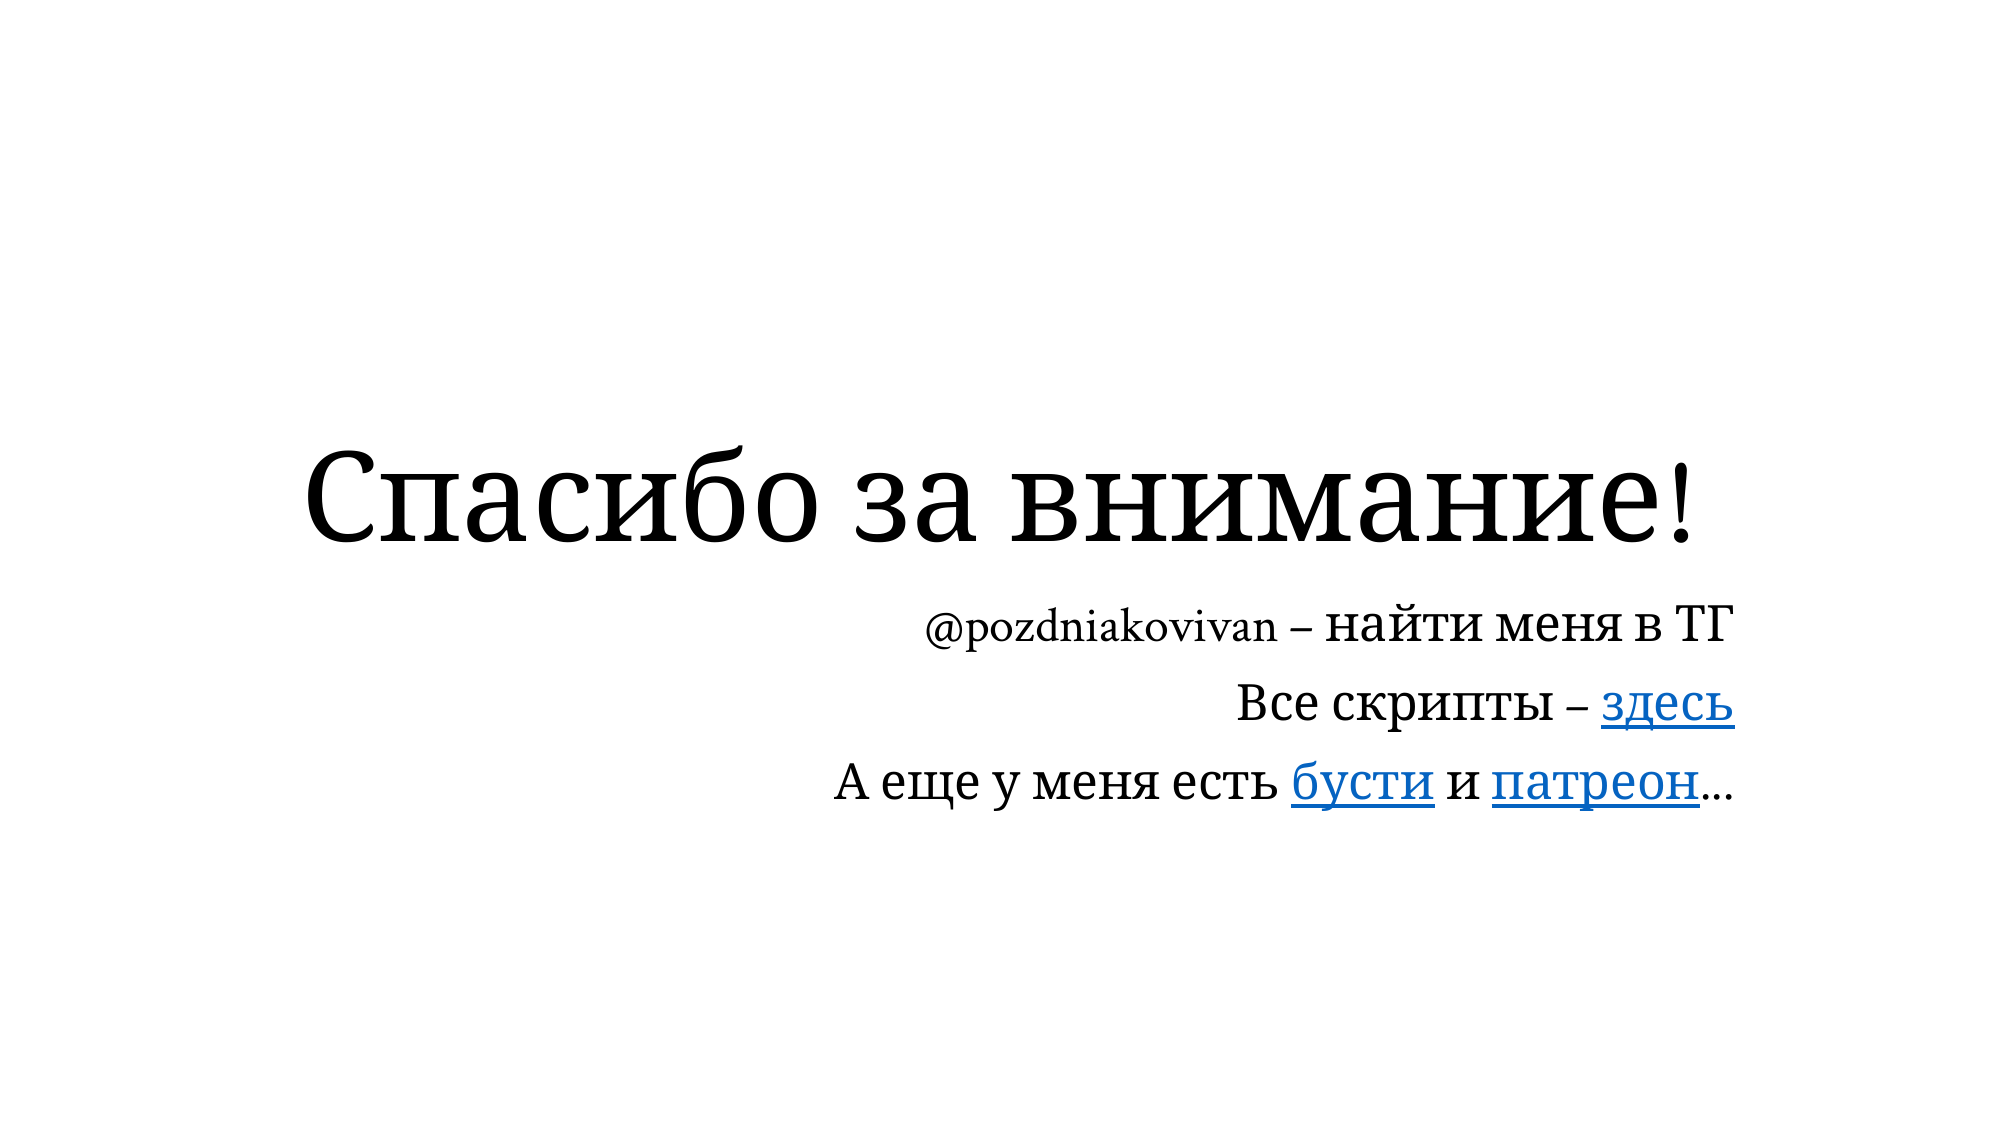

# Спасибо за внимание!
@pozdniakovivan – найти меня в ТГ
Все скрипты – здесь
А еще у меня есть бусти и патреон...